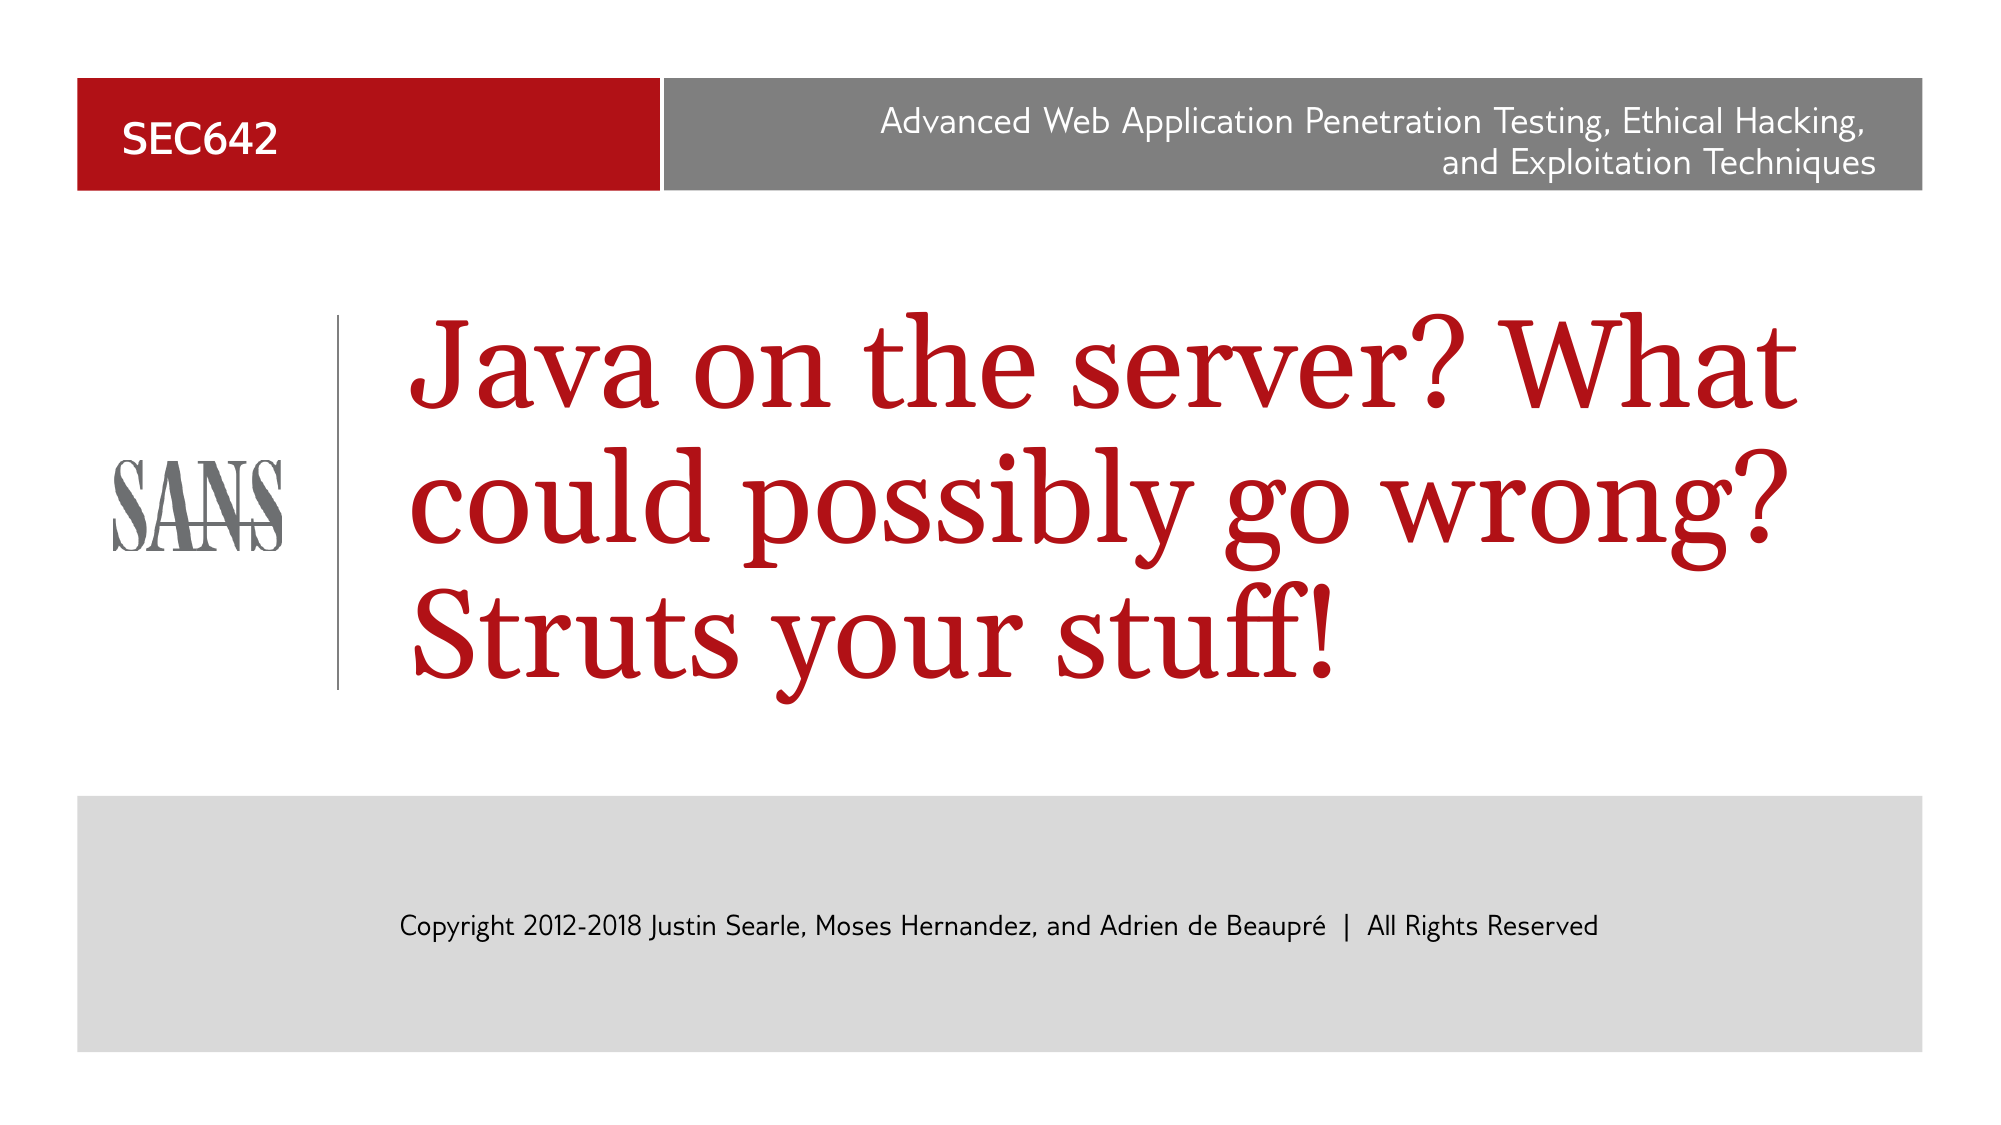

# SEC642

Advanced Web Application Penetration Testing, Ethical Hacking,
and Exploitation Techniques

Java on the server? What could possibly go wrong? Struts your stuff!
Copyright 2012-2018 Justin Searle, Moses Hernandez, and Adrien de Beaupré  |  All Rights Reserved